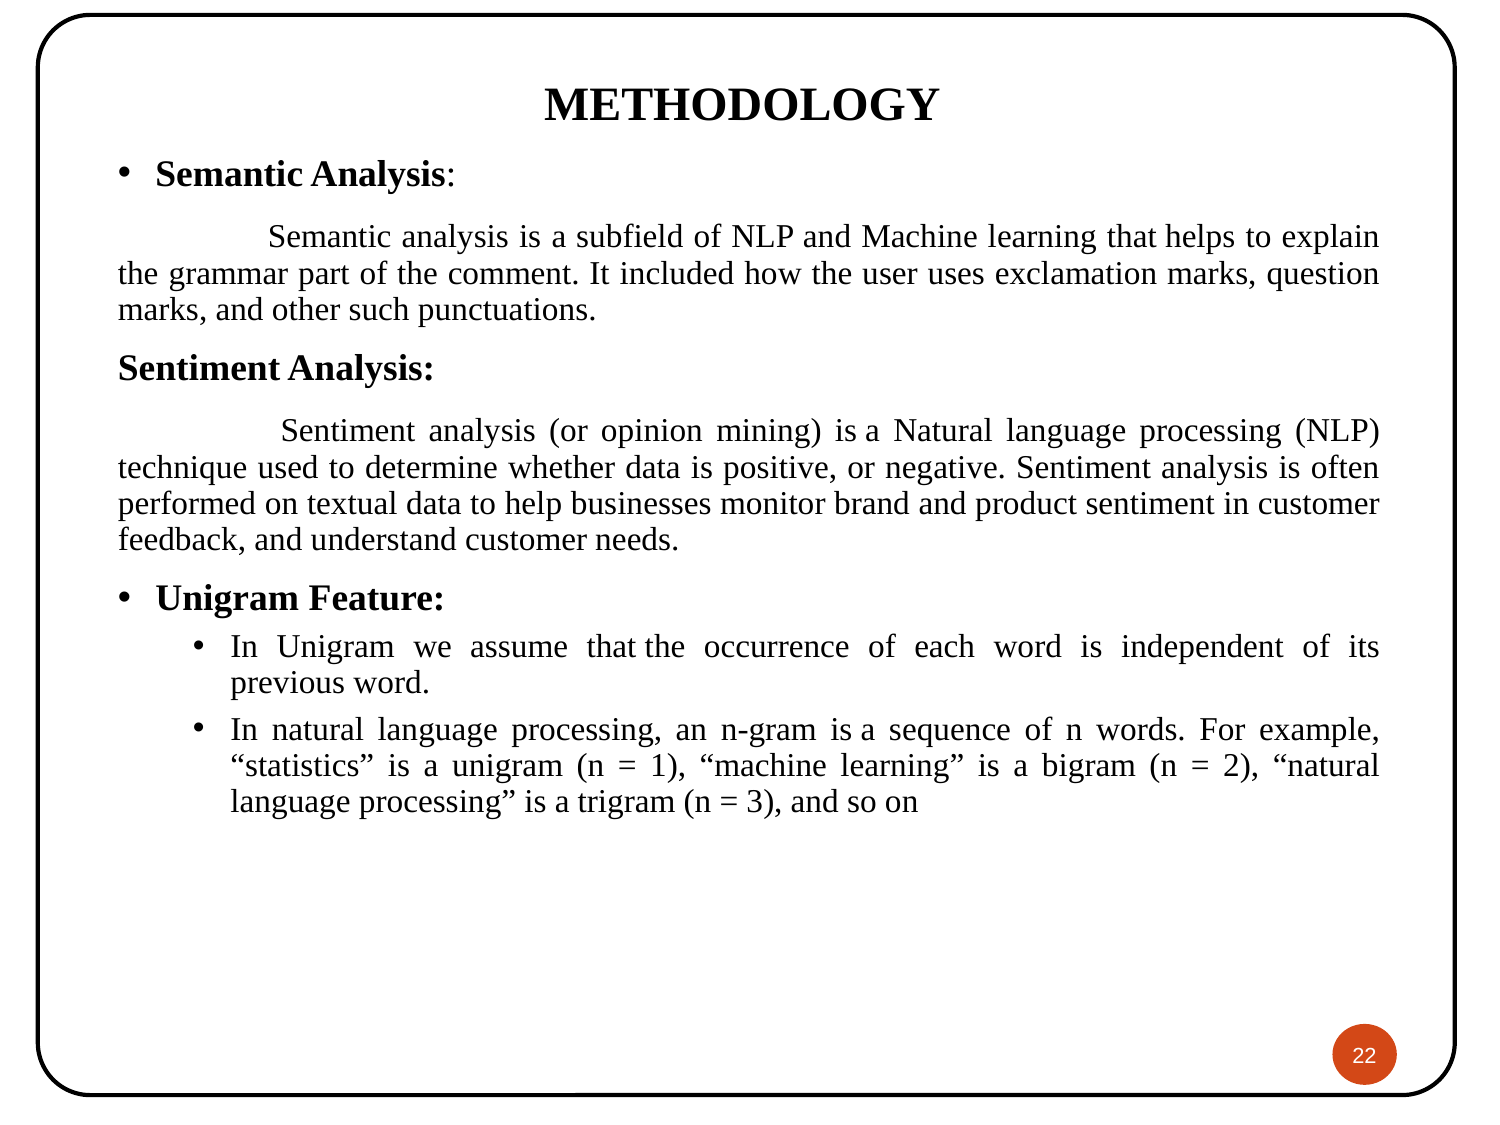

METHODOLOGY
Semantic Analysis:
	Semantic analysis is a subfield of NLP and Machine learning that helps to explain the grammar part of the comment. It included how the user uses exclamation marks, question marks, and other such punctuations.
Sentiment Analysis:
	 Sentiment analysis (or opinion mining) is a Natural language processing (NLP) technique used to determine whether data is positive, or negative. Sentiment analysis is often performed on textual data to help businesses monitor brand and product sentiment in customer feedback, and understand customer needs.
Unigram Feature:
In Unigram we assume that the occurrence of each word is independent of its previous word.
In natural language processing, an n-gram is a sequence of n words. For example, “statistics” is a unigram (n = 1), “machine learning” is a bigram (n = 2), “natural language processing” is a trigram (n = 3), and so on
22